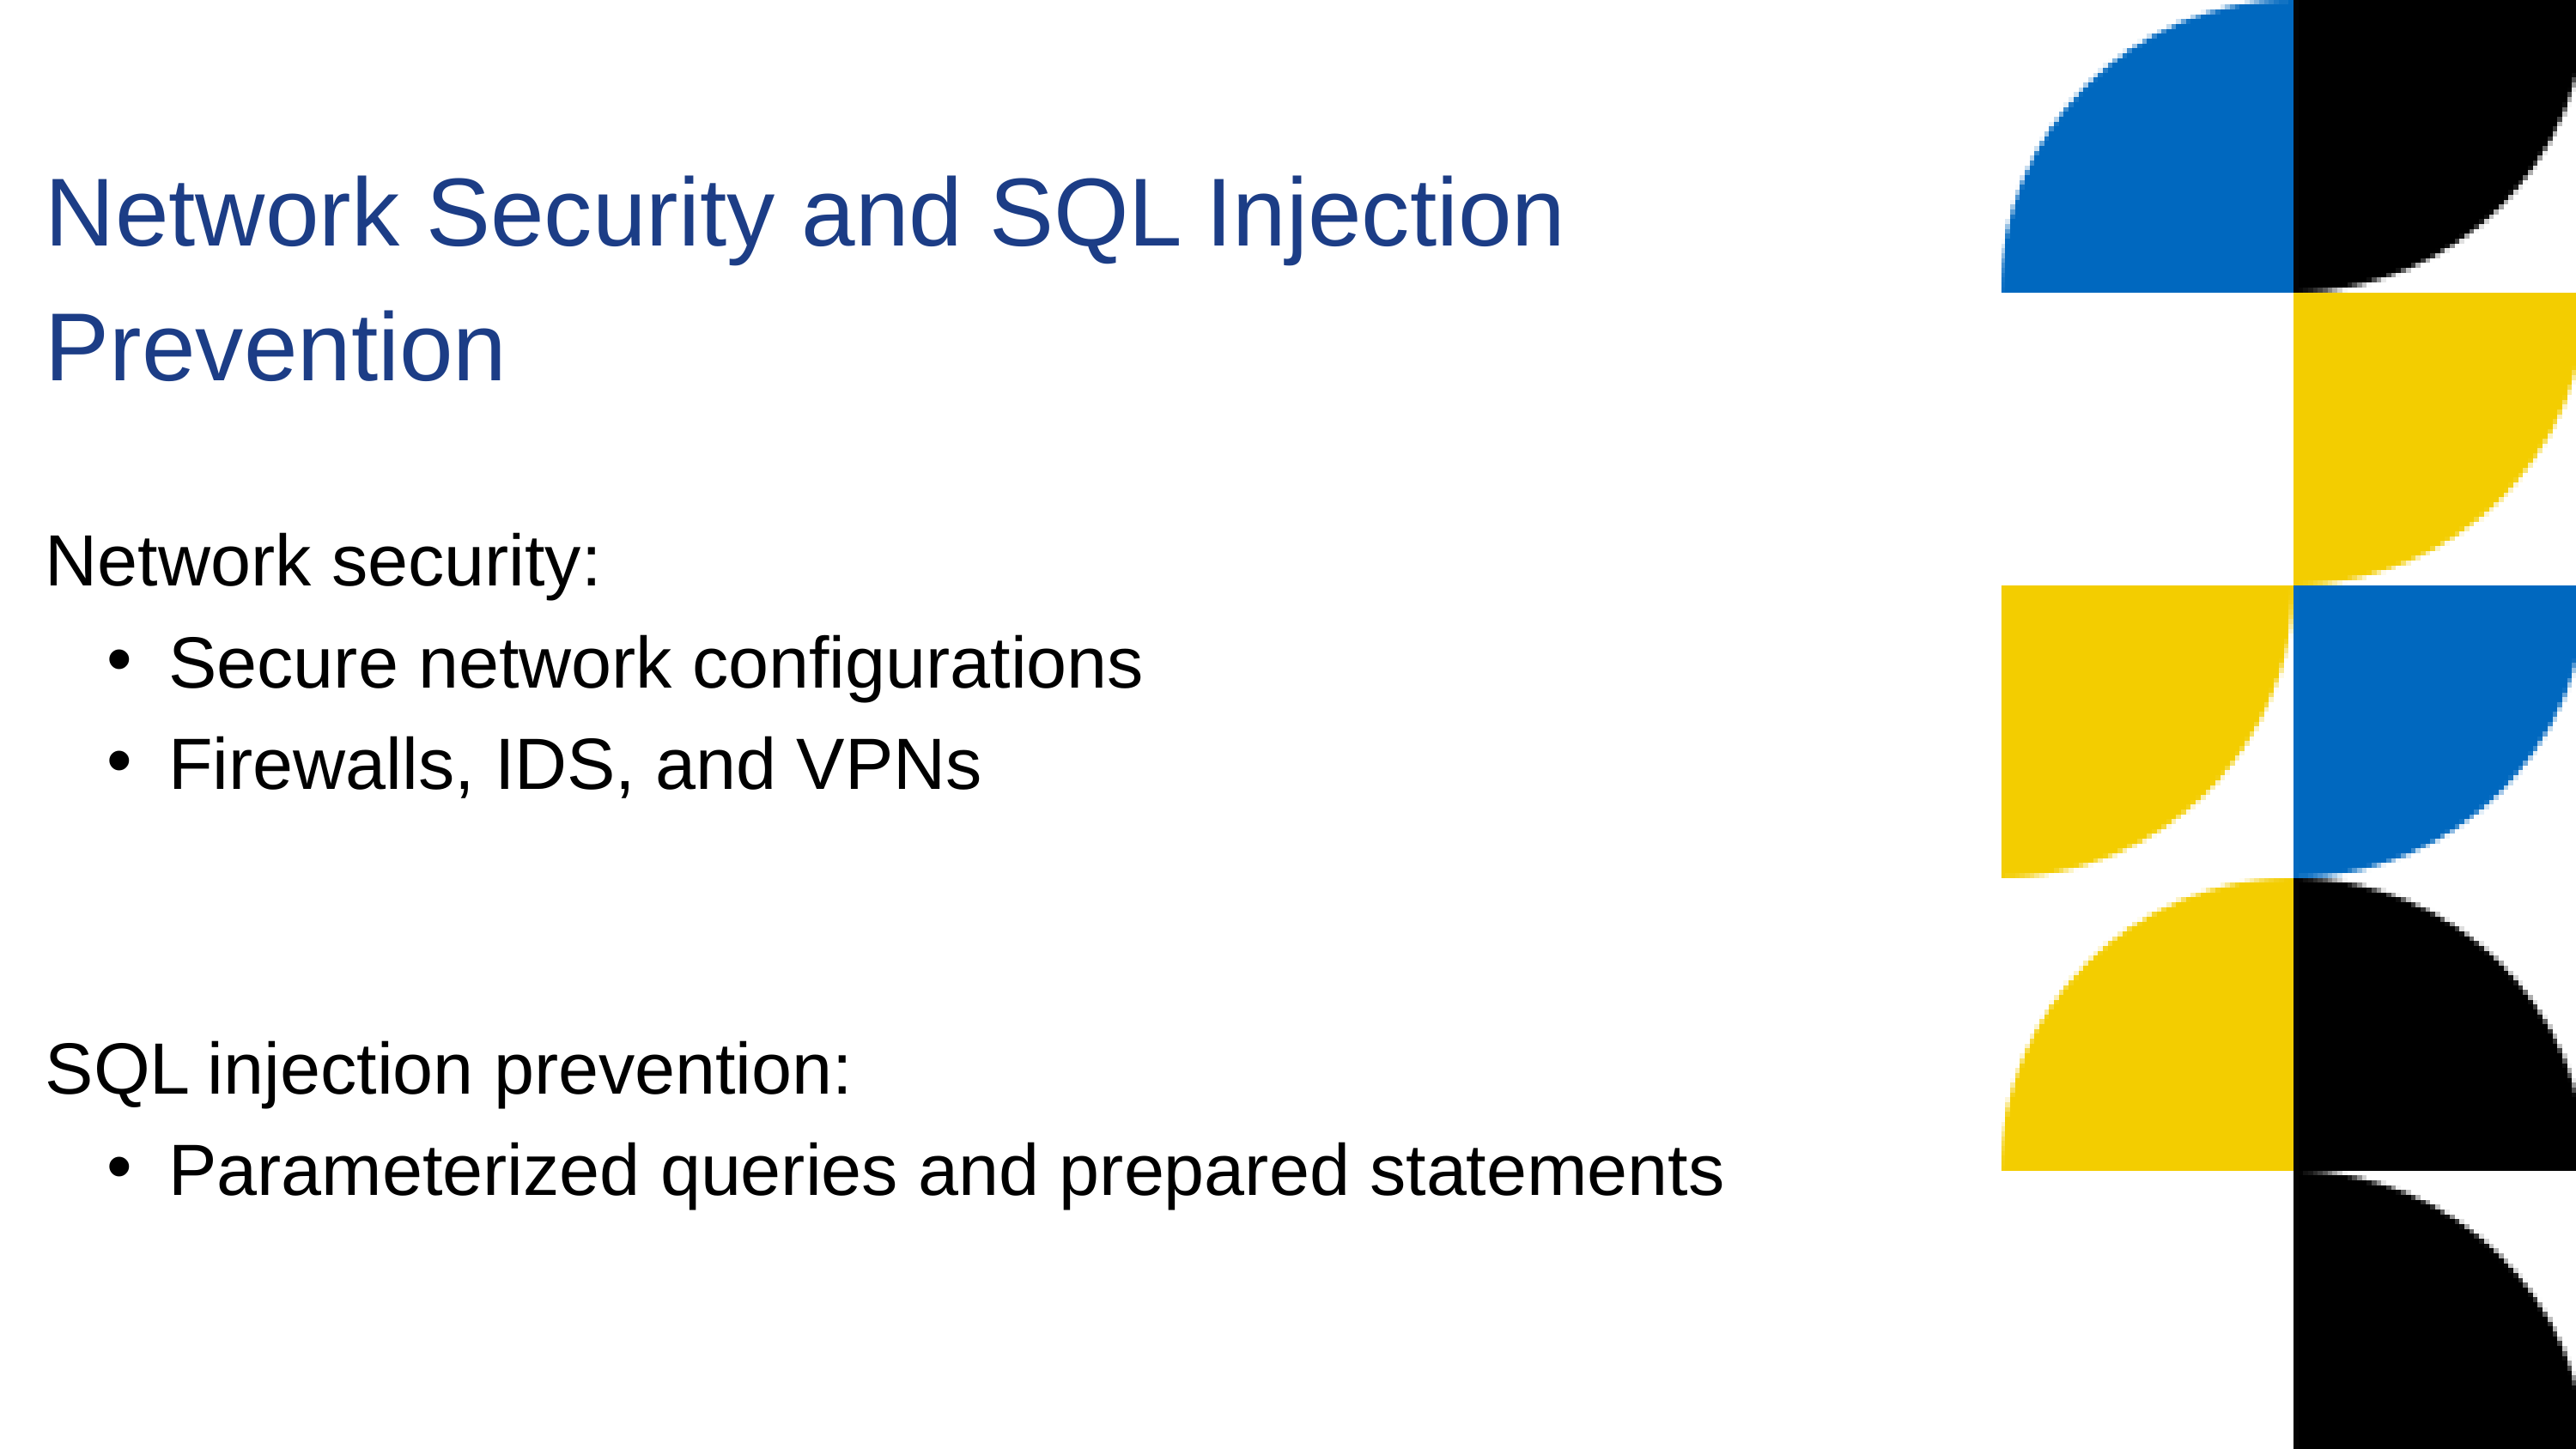

Network Security and SQL Injection Prevention
Network security:
Secure network configurations
Firewalls, IDS, and VPNs

SQL injection prevention:
Parameterized queries and prepared statements